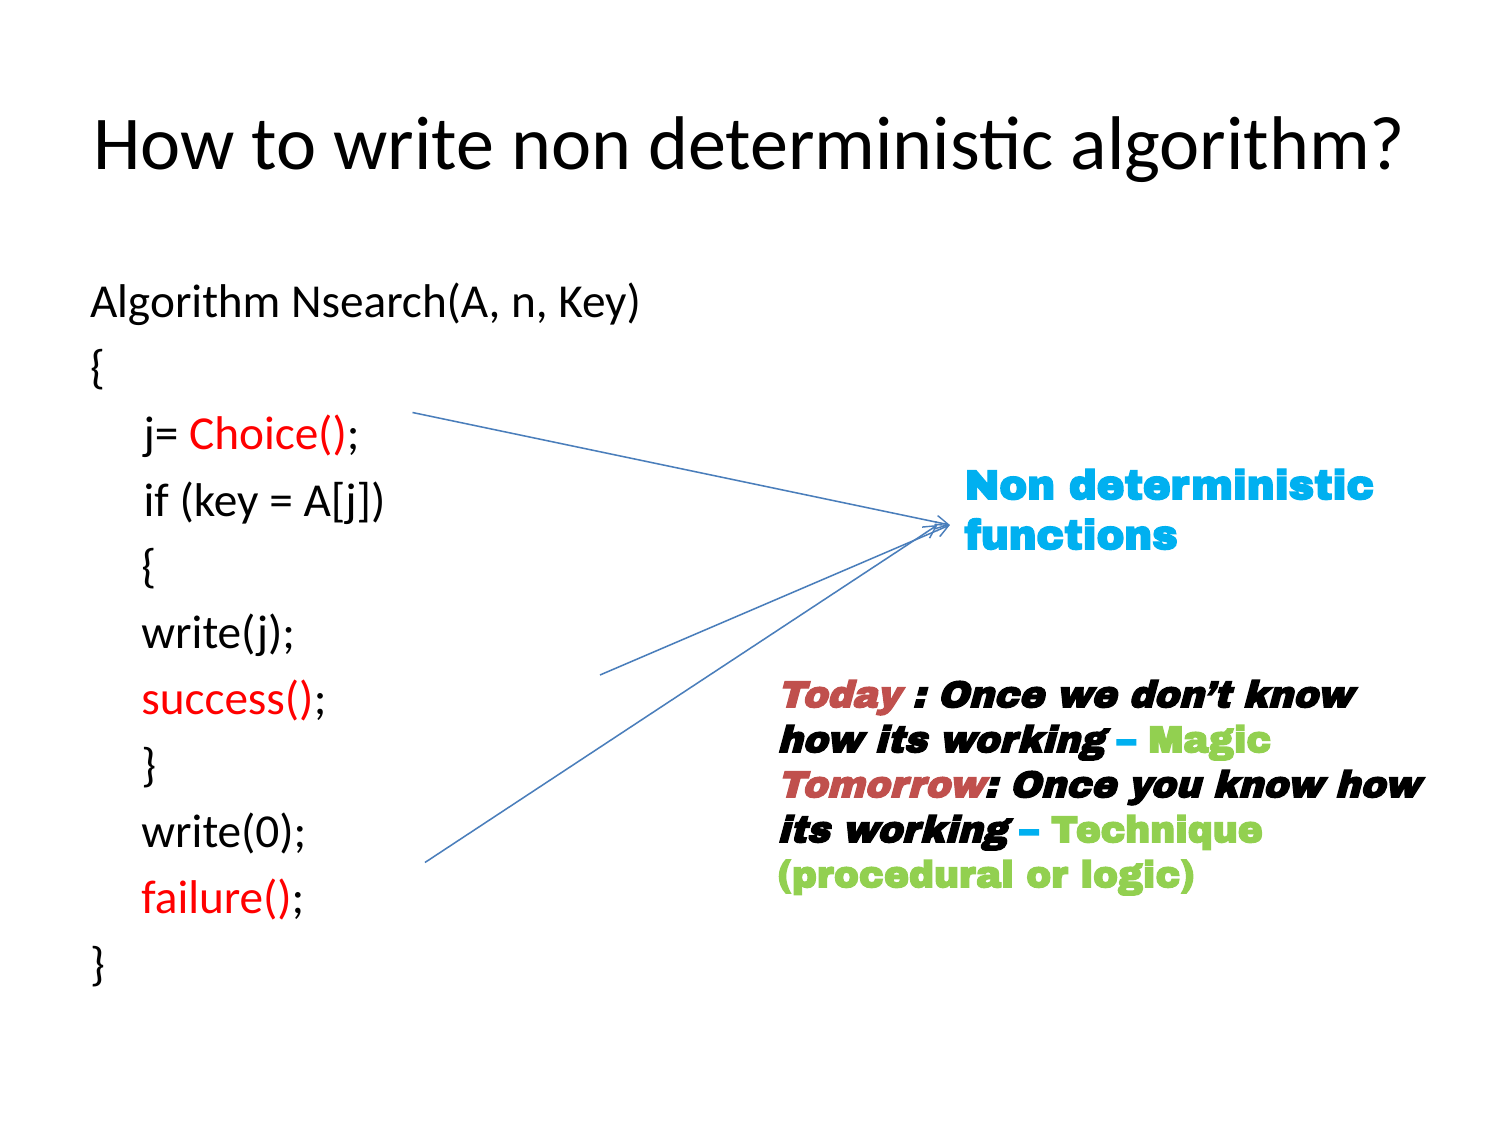

# How to write non deterministic algorithm?
Algorithm Nsearch(A, n, Key)
{
     j= Choice();
     if (key = A[j])
		{
			write(j);
			success();
		}
		write(0);
		failure();
}
Non deterministic
functions

Today : Once we don’t know  how its working – Magic
Tomorrow: Once you know how its working – Technique (procedural or logic)